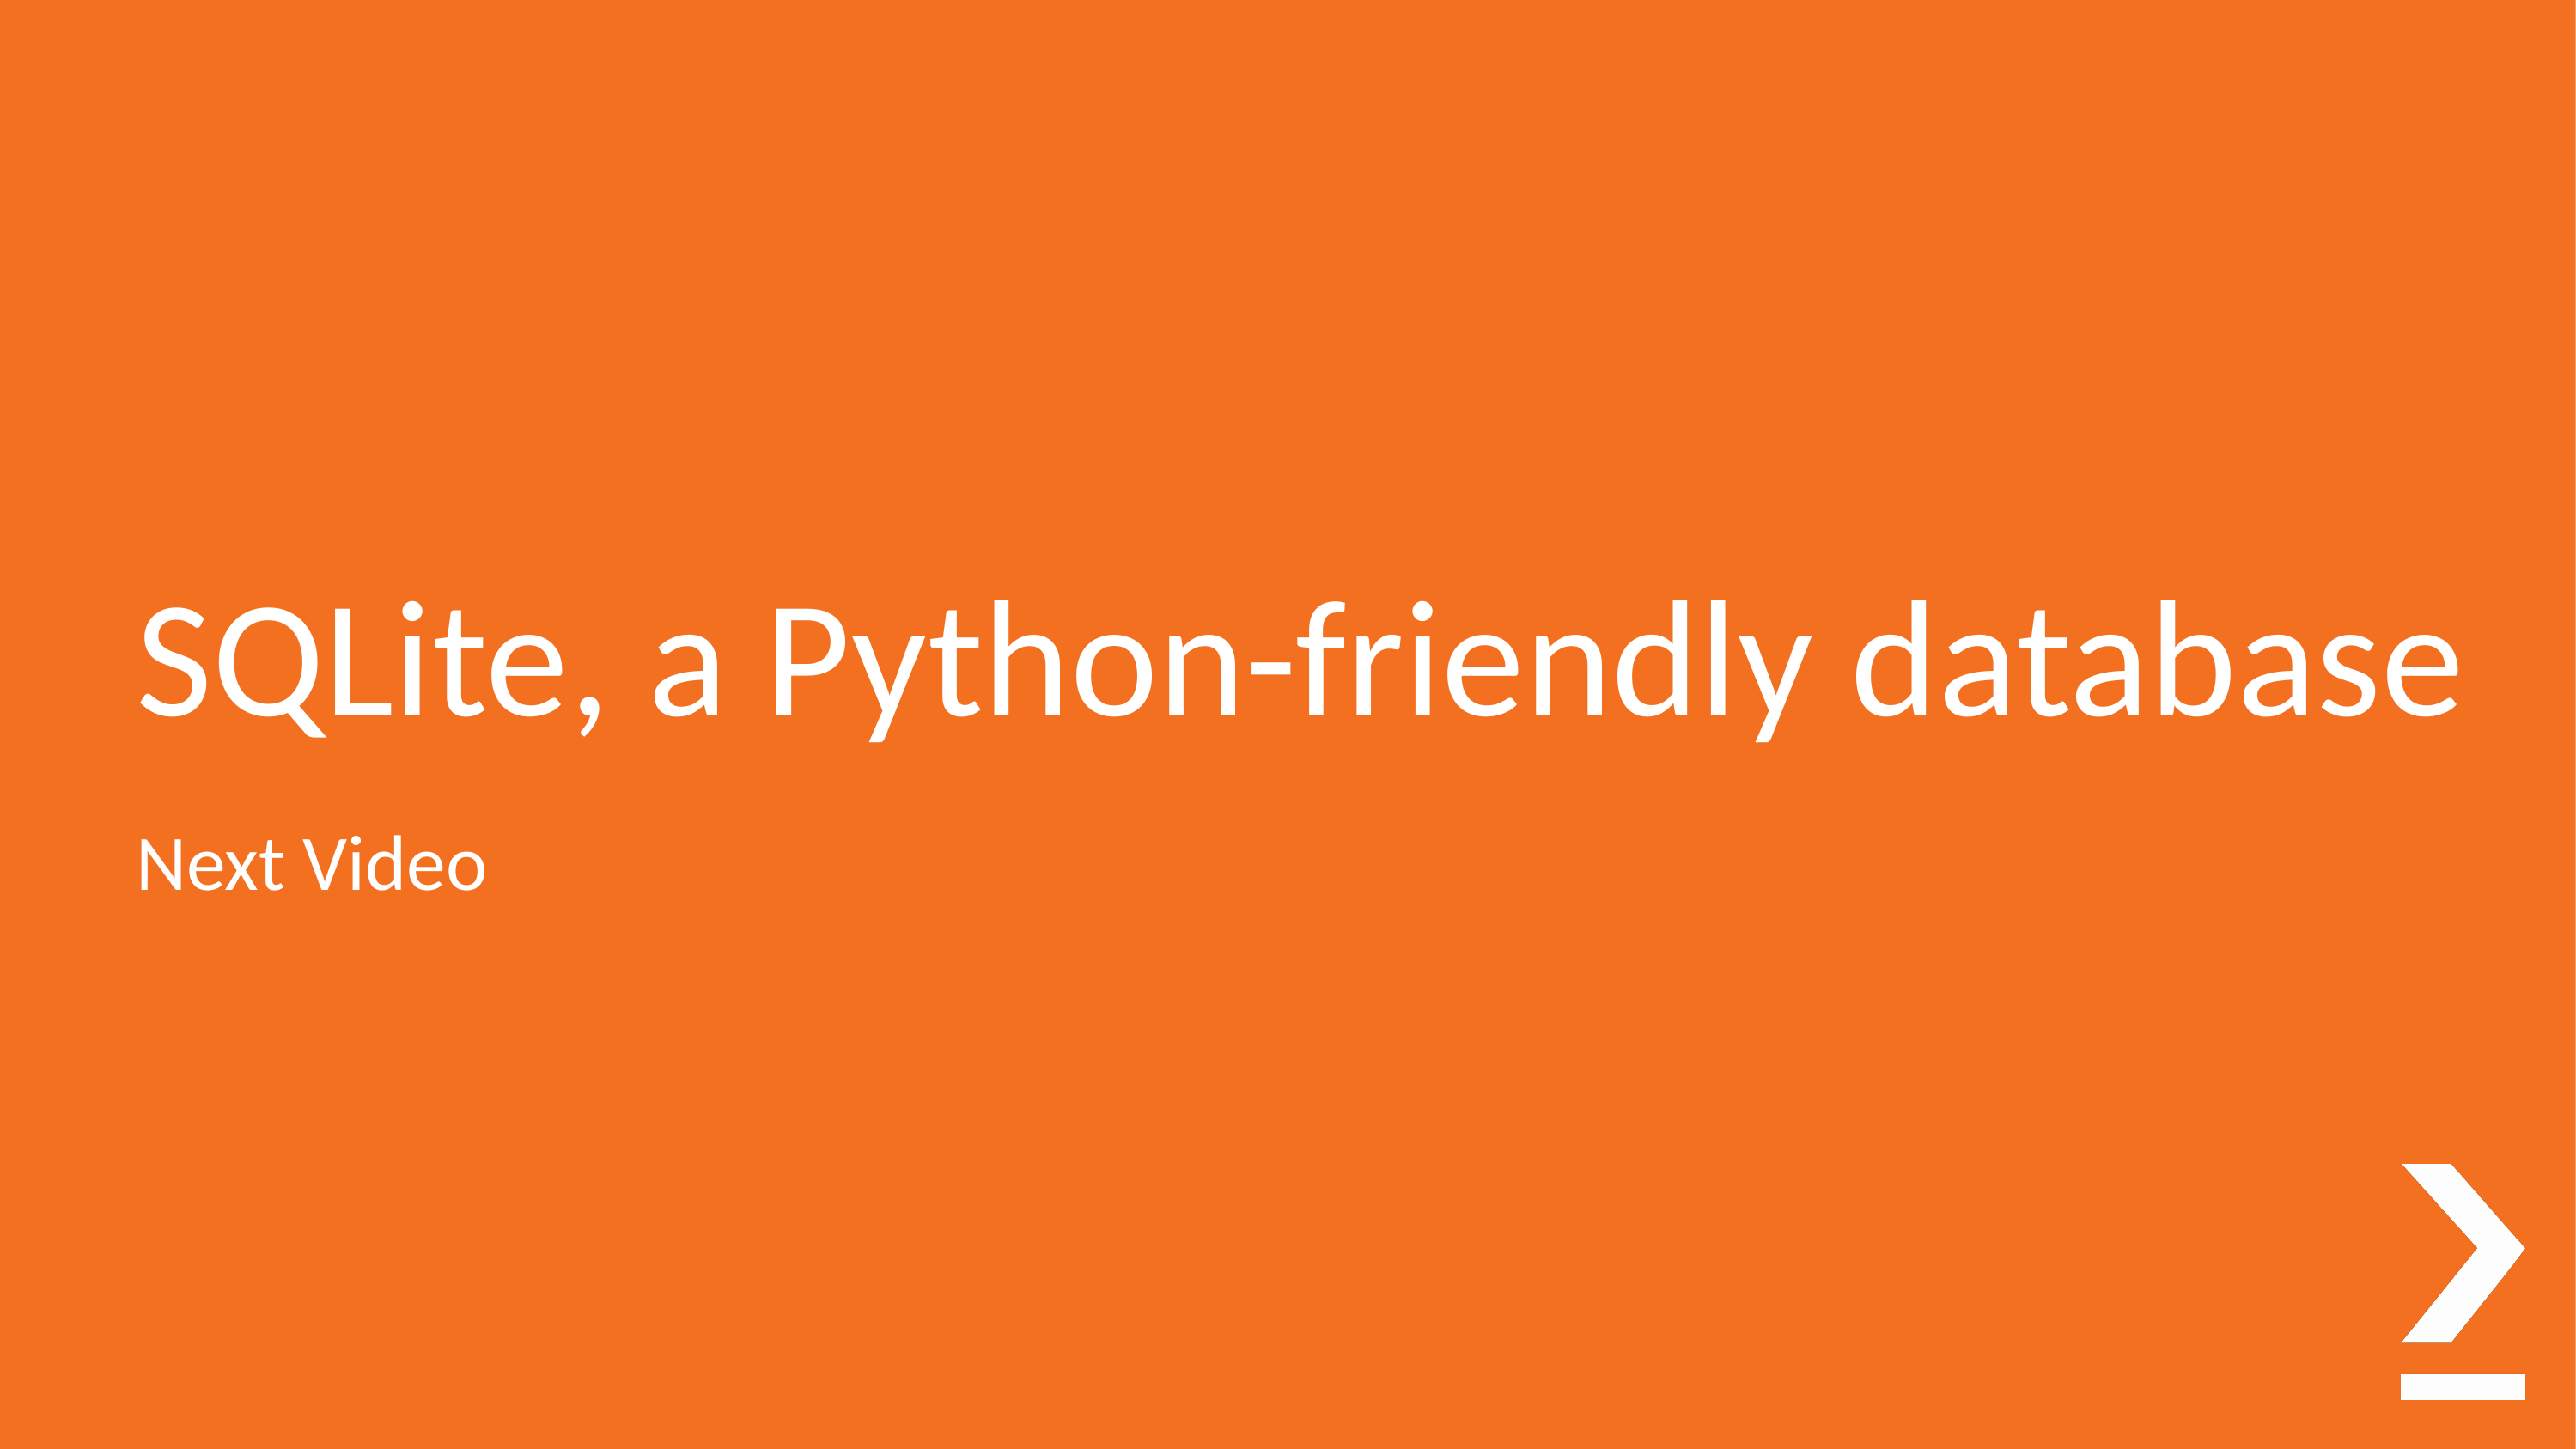

# SQLite, a Python-friendly database
Next Video